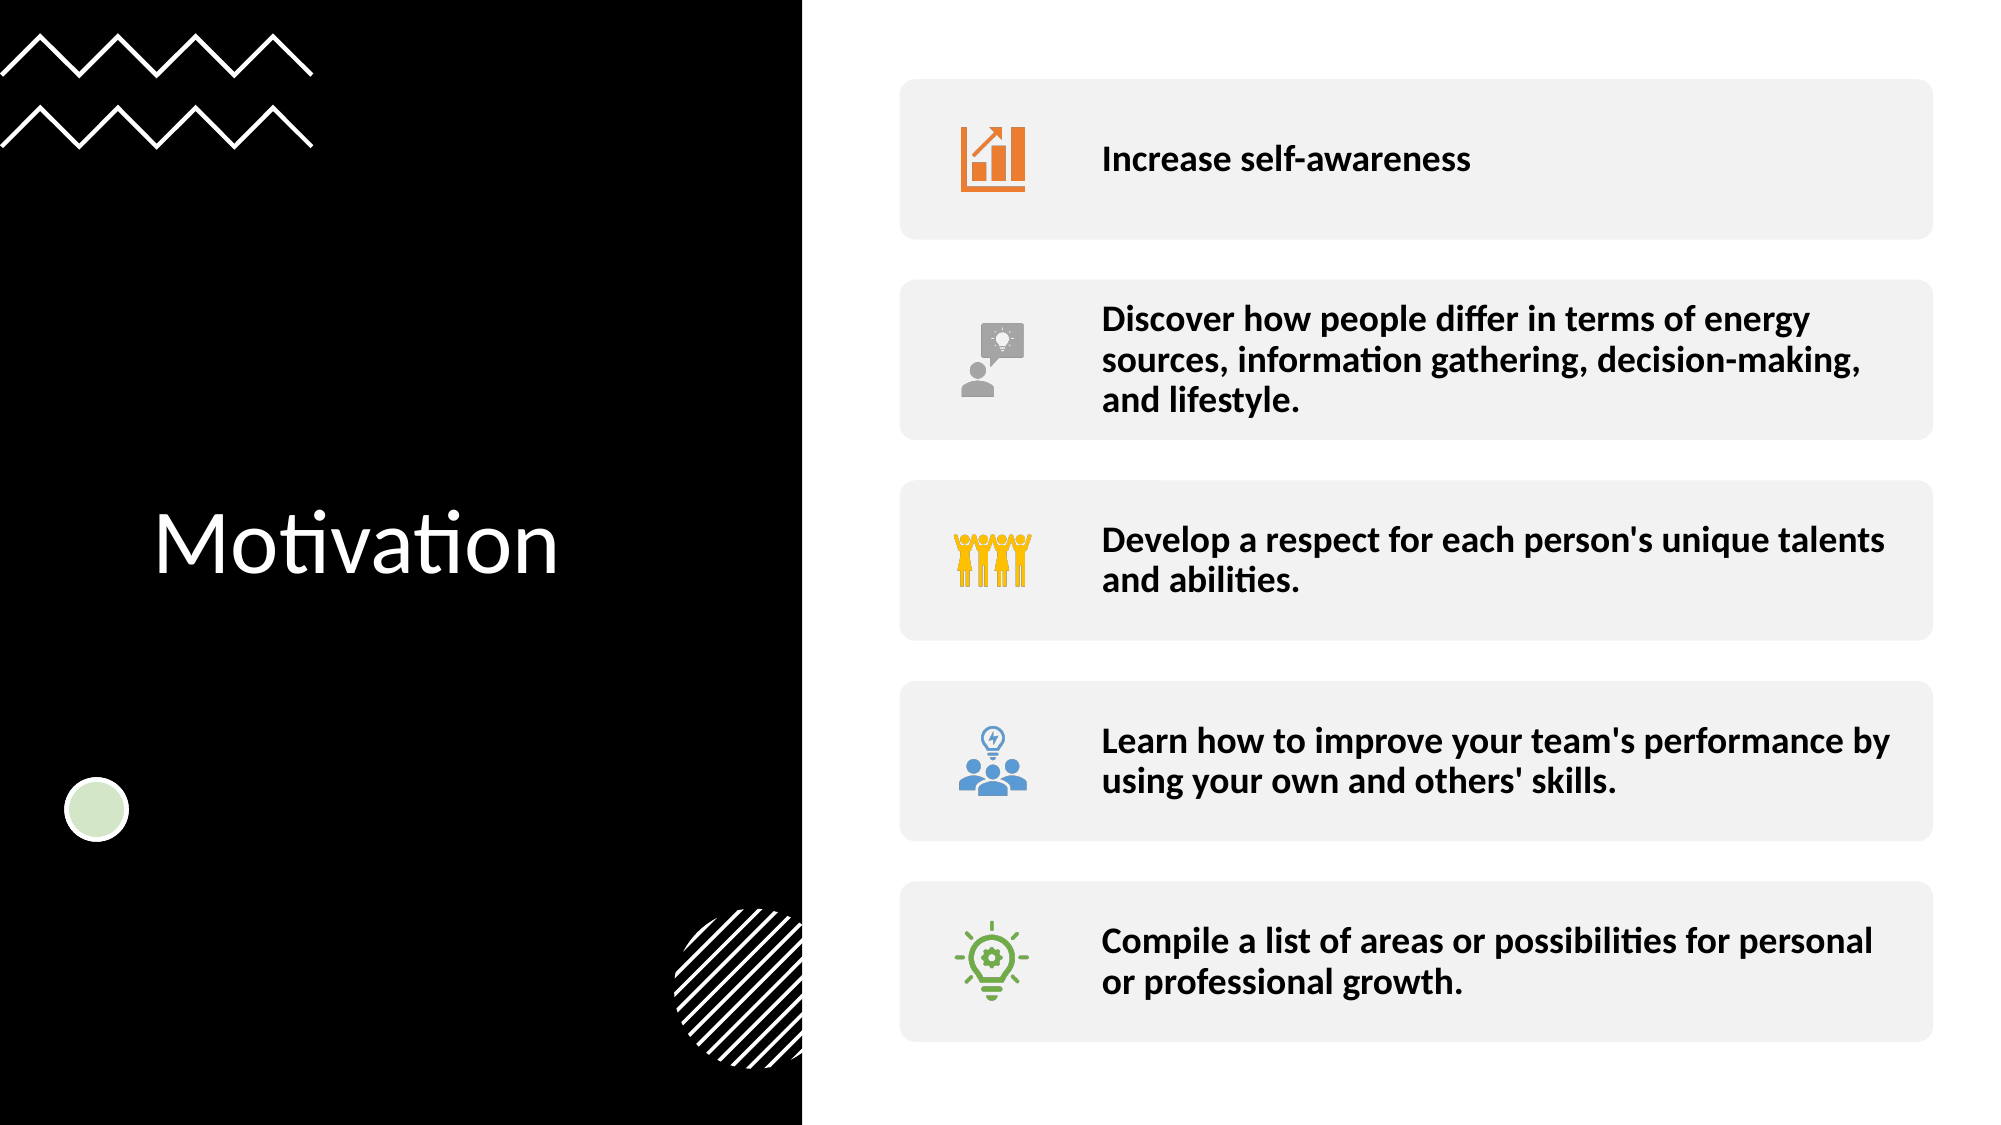

Increase self-awareness
Discover how people differ in terms of energy sources, information gathering, decision-making, and lifestyle.
Develop a respect for each person's unique talents and abilities.
Learn how to improve your team's performance by using your own and others' skills.
Compile a list of areas or possibilities for personal or professional growth.
# Motivation